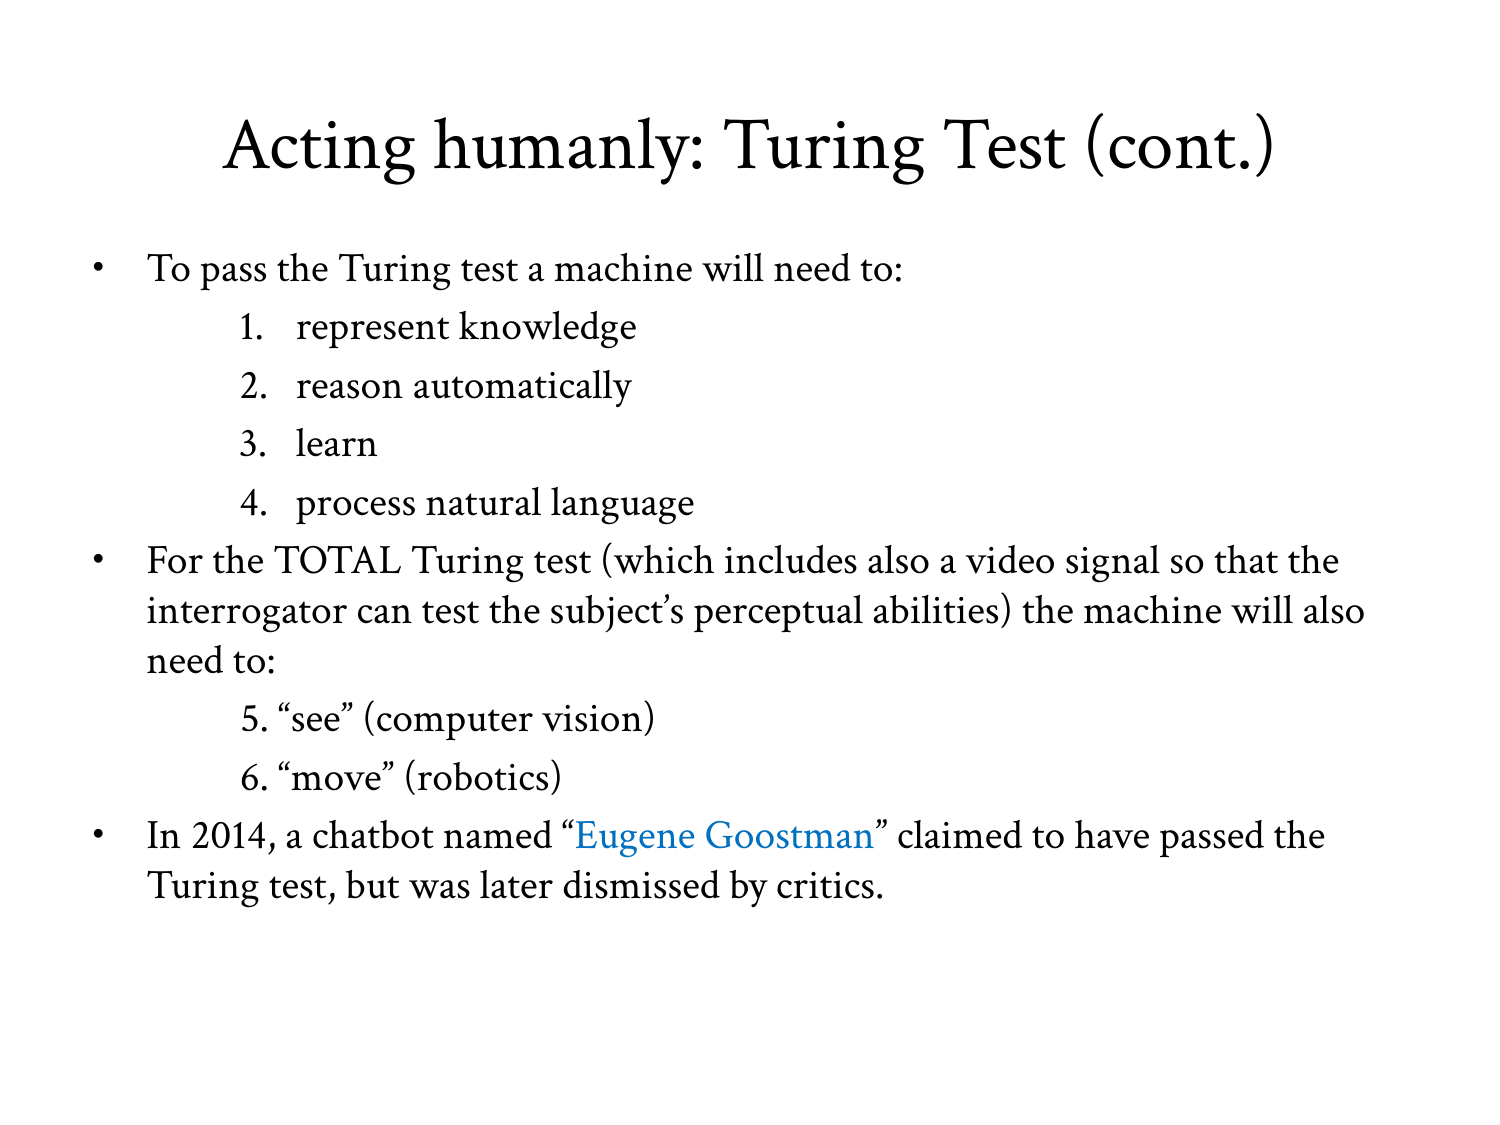

# Acting humanly: Turing Test (cont.)
To pass the Turing test a machine will need to:
represent knowledge
reason automatically
learn
process natural language
For the TOTAL Turing test (which includes also a video signal so that the interrogator can test the subject’s perceptual abilities) the machine will also need to:
5. “see” (computer vision)
6. “move” (robotics)
In 2014, a chatbot named “Eugene Goostman” claimed to have passed the Turing test, but was later dismissed by critics.